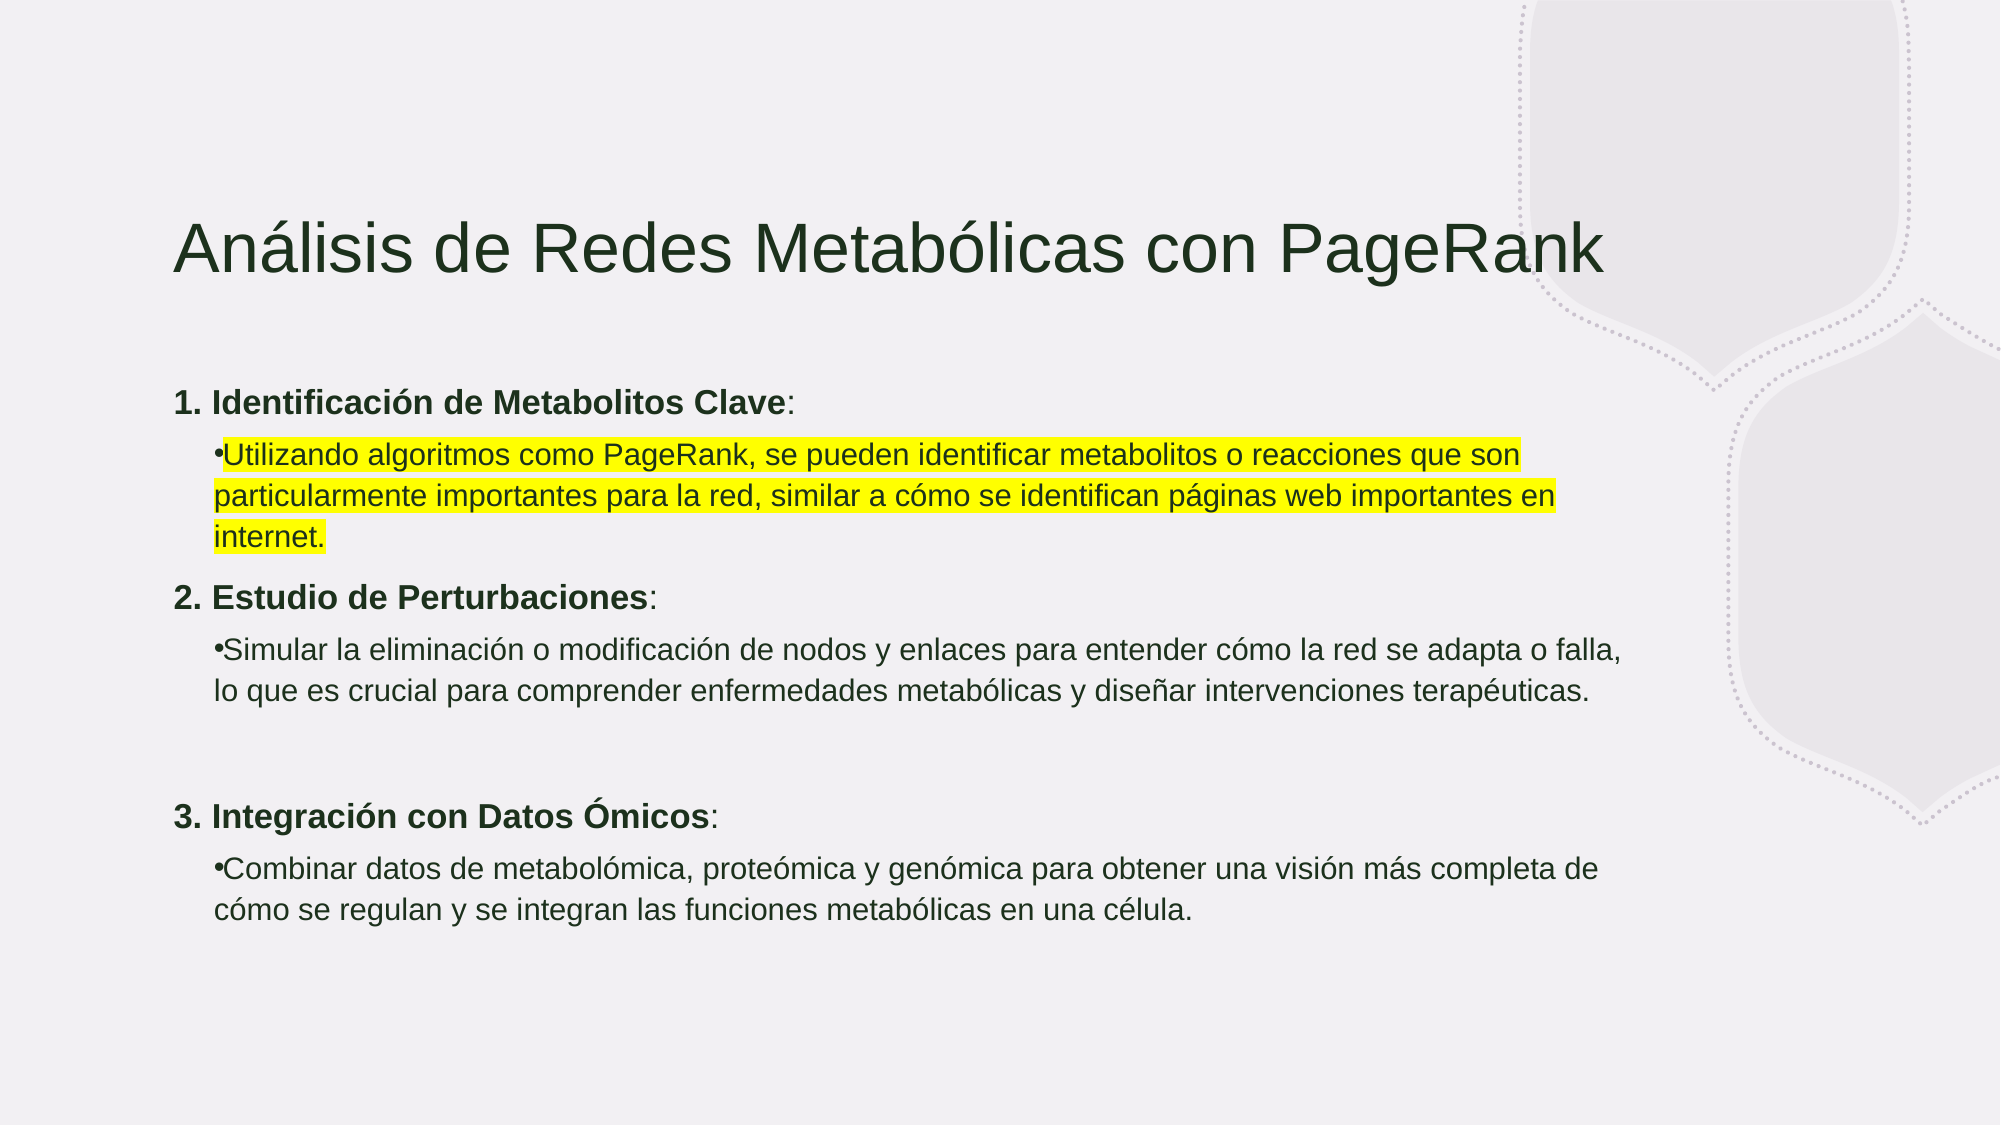

# Análisis de Redes Metabólicas con PageRank
1. Identificación de Metabolitos Clave:
Utilizando algoritmos como PageRank, se pueden identificar metabolitos o reacciones que son particularmente importantes para la red, similar a cómo se identifican páginas web importantes en internet.
2. Estudio de Perturbaciones:
Simular la eliminación o modificación de nodos y enlaces para entender cómo la red se adapta o falla, lo que es crucial para comprender enfermedades metabólicas y diseñar intervenciones terapéuticas.

3. Integración con Datos Ómicos:
Combinar datos de metabolómica, proteómica y genómica para obtener una visión más completa de cómo se regulan y se integran las funciones metabólicas en una célula.